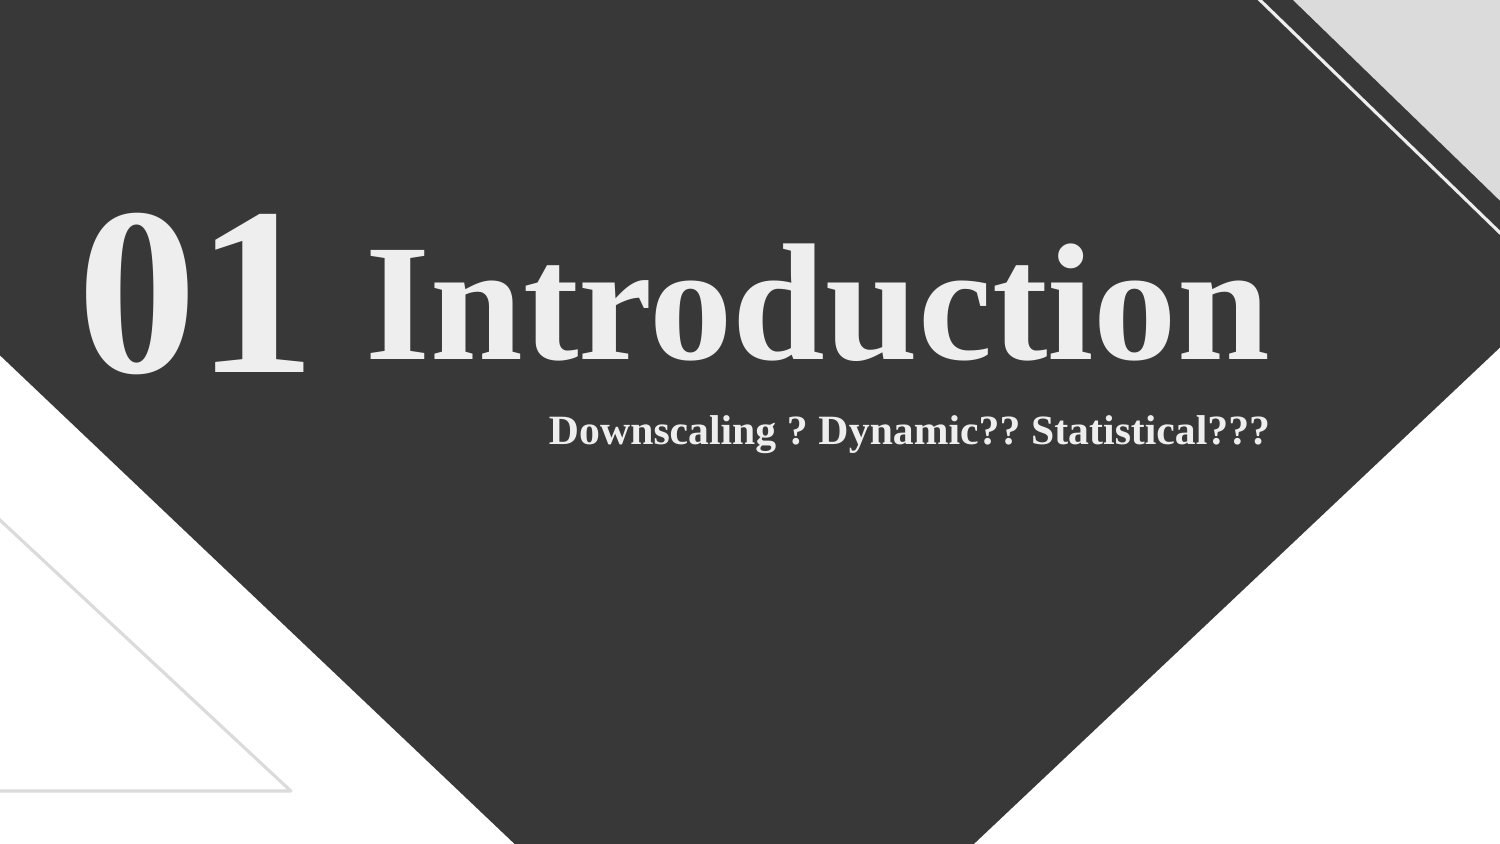

01
# Introduction
Downscaling ? Dynamic?? Statistical???